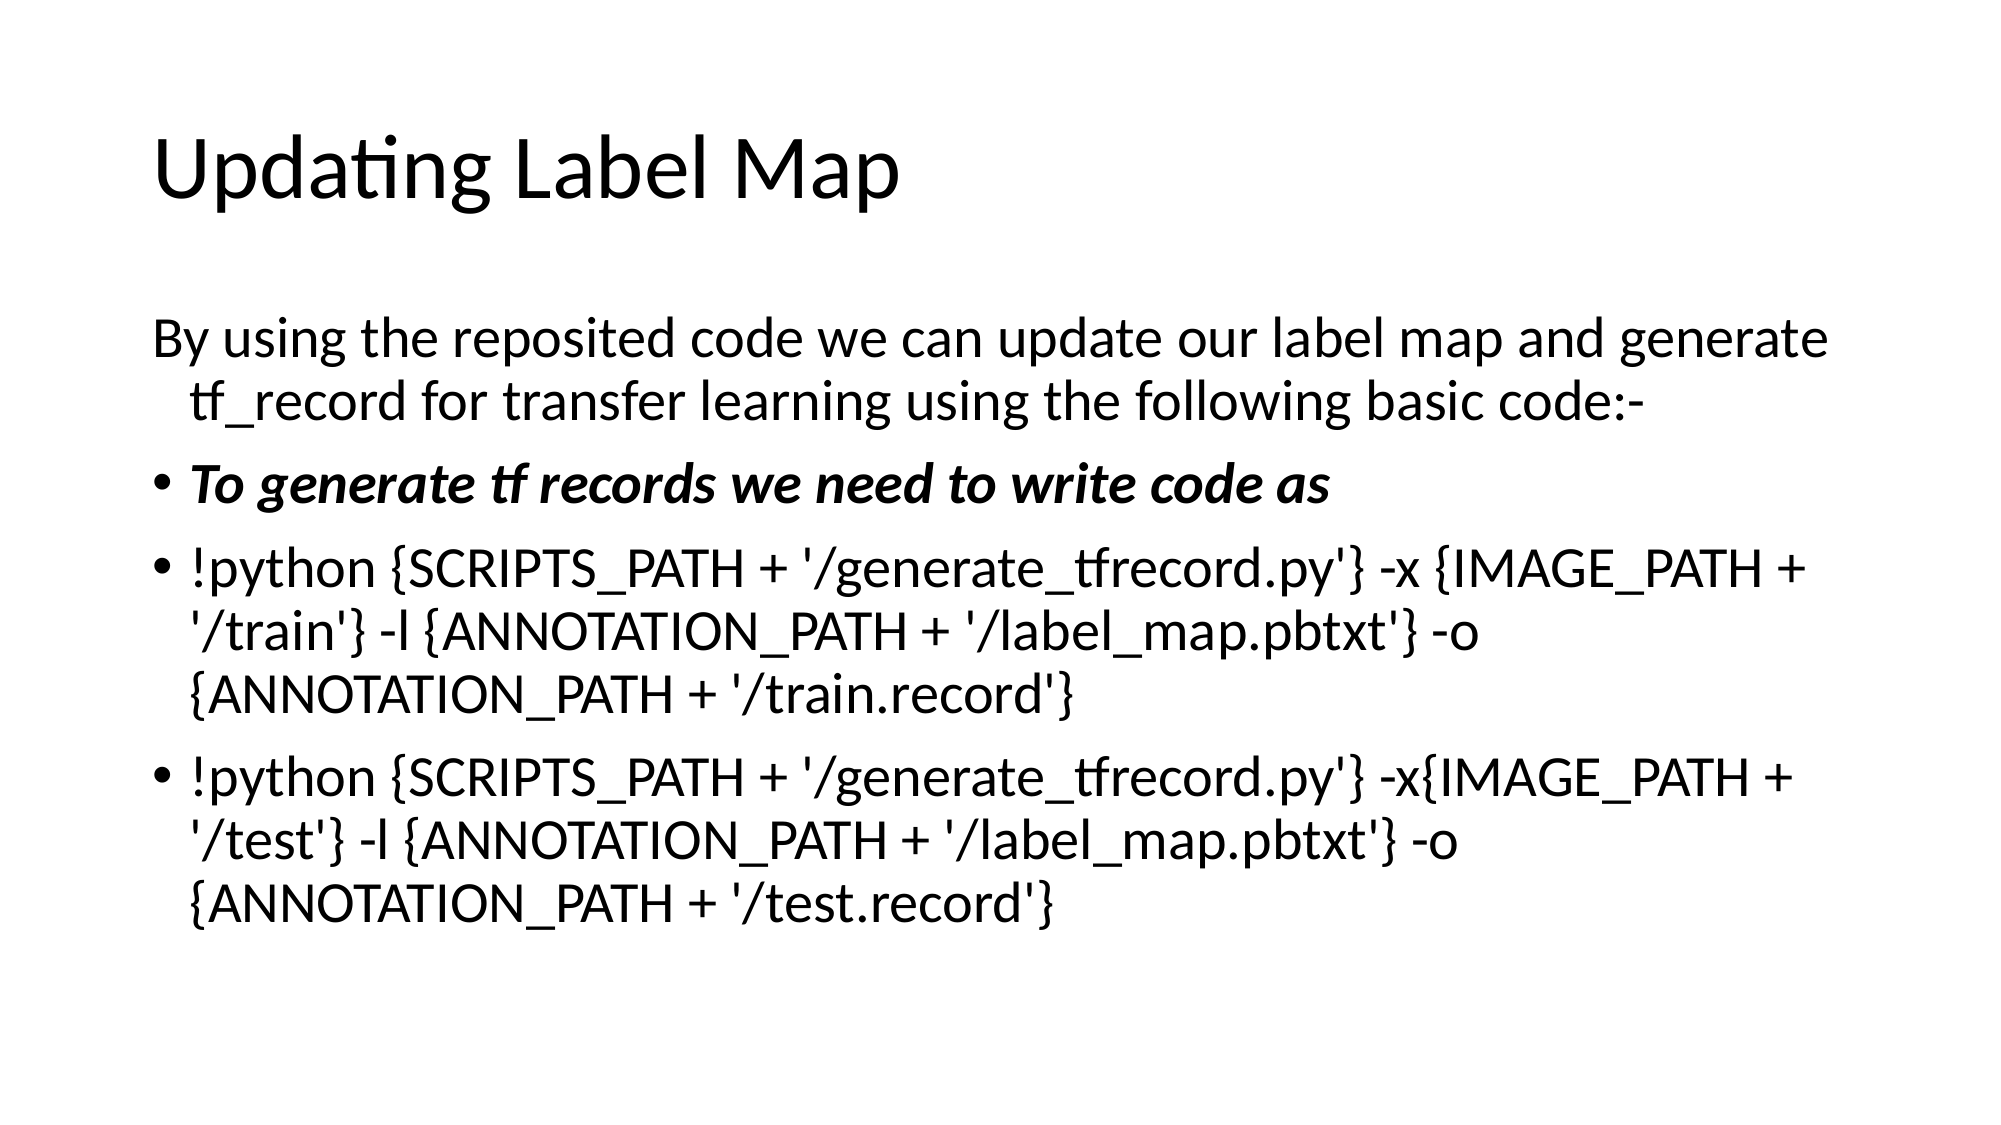

# Updating Label Map
By using the reposited code we can update our label map and generate tf_record for transfer learning using the following basic code:-
To generate tf records we need to write code as
!python {SCRIPTS_PATH + '/generate_tfrecord.py'} -x {IMAGE_PATH + '/train'} -l {ANNOTATION_PATH + '/label_map.pbtxt'} -o {ANNOTATION_PATH + '/train.record'}
!python {SCRIPTS_PATH + '/generate_tfrecord.py'} -x{IMAGE_PATH + '/test'} -l {ANNOTATION_PATH + '/label_map.pbtxt'} -o {ANNOTATION_PATH + '/test.record'}